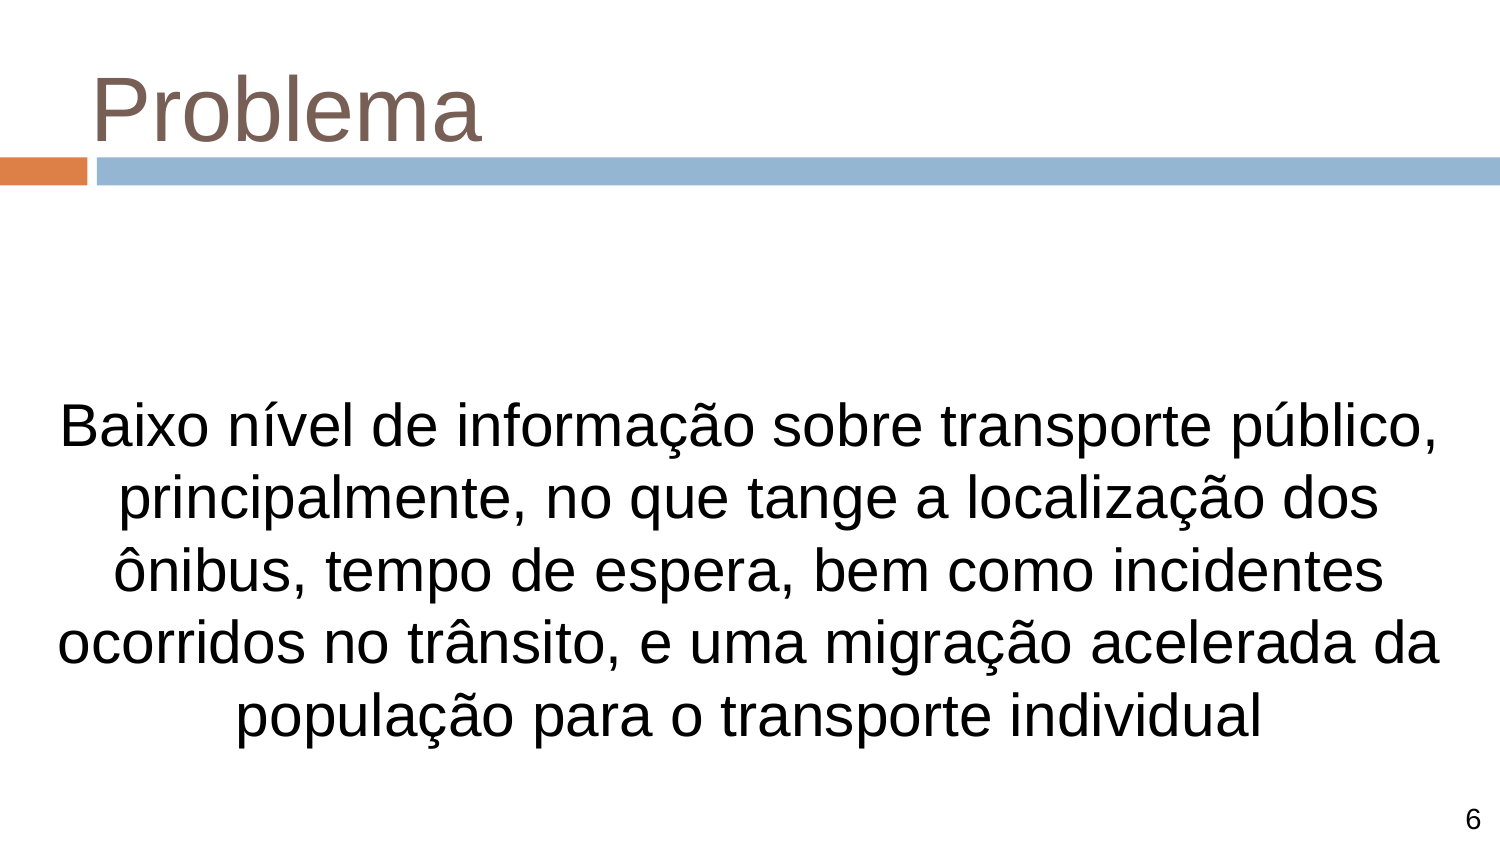

# Problema

Baixo nível de informação sobre transporte público, principalmente, no que tange a localização dos ônibus, tempo de espera, bem como incidentes ocorridos no trânsito, e uma migração acelerada da população para o transporte individual
6